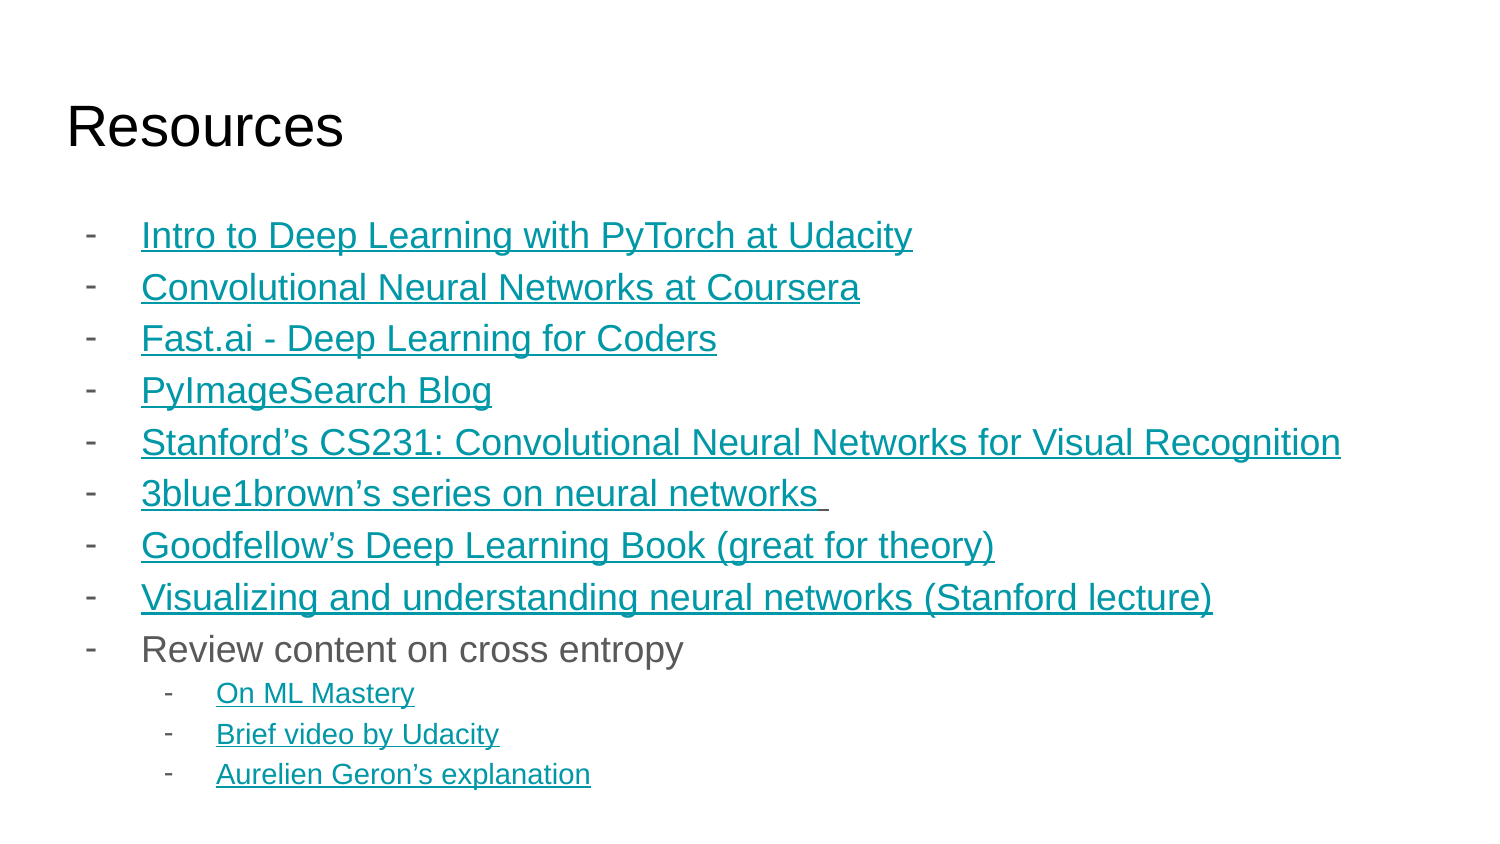

# Resources
Intro to Deep Learning with PyTorch at Udacity
Convolutional Neural Networks at Coursera
Fast.ai - Deep Learning for Coders
PyImageSearch Blog
Stanford’s CS231: Convolutional Neural Networks for Visual Recognition
3blue1brown’s series on neural networks
Goodfellow’s Deep Learning Book (great for theory)
Visualizing and understanding neural networks (Stanford lecture)
Review content on cross entropy
On ML Mastery
Brief video by Udacity
Aurelien Geron’s explanation